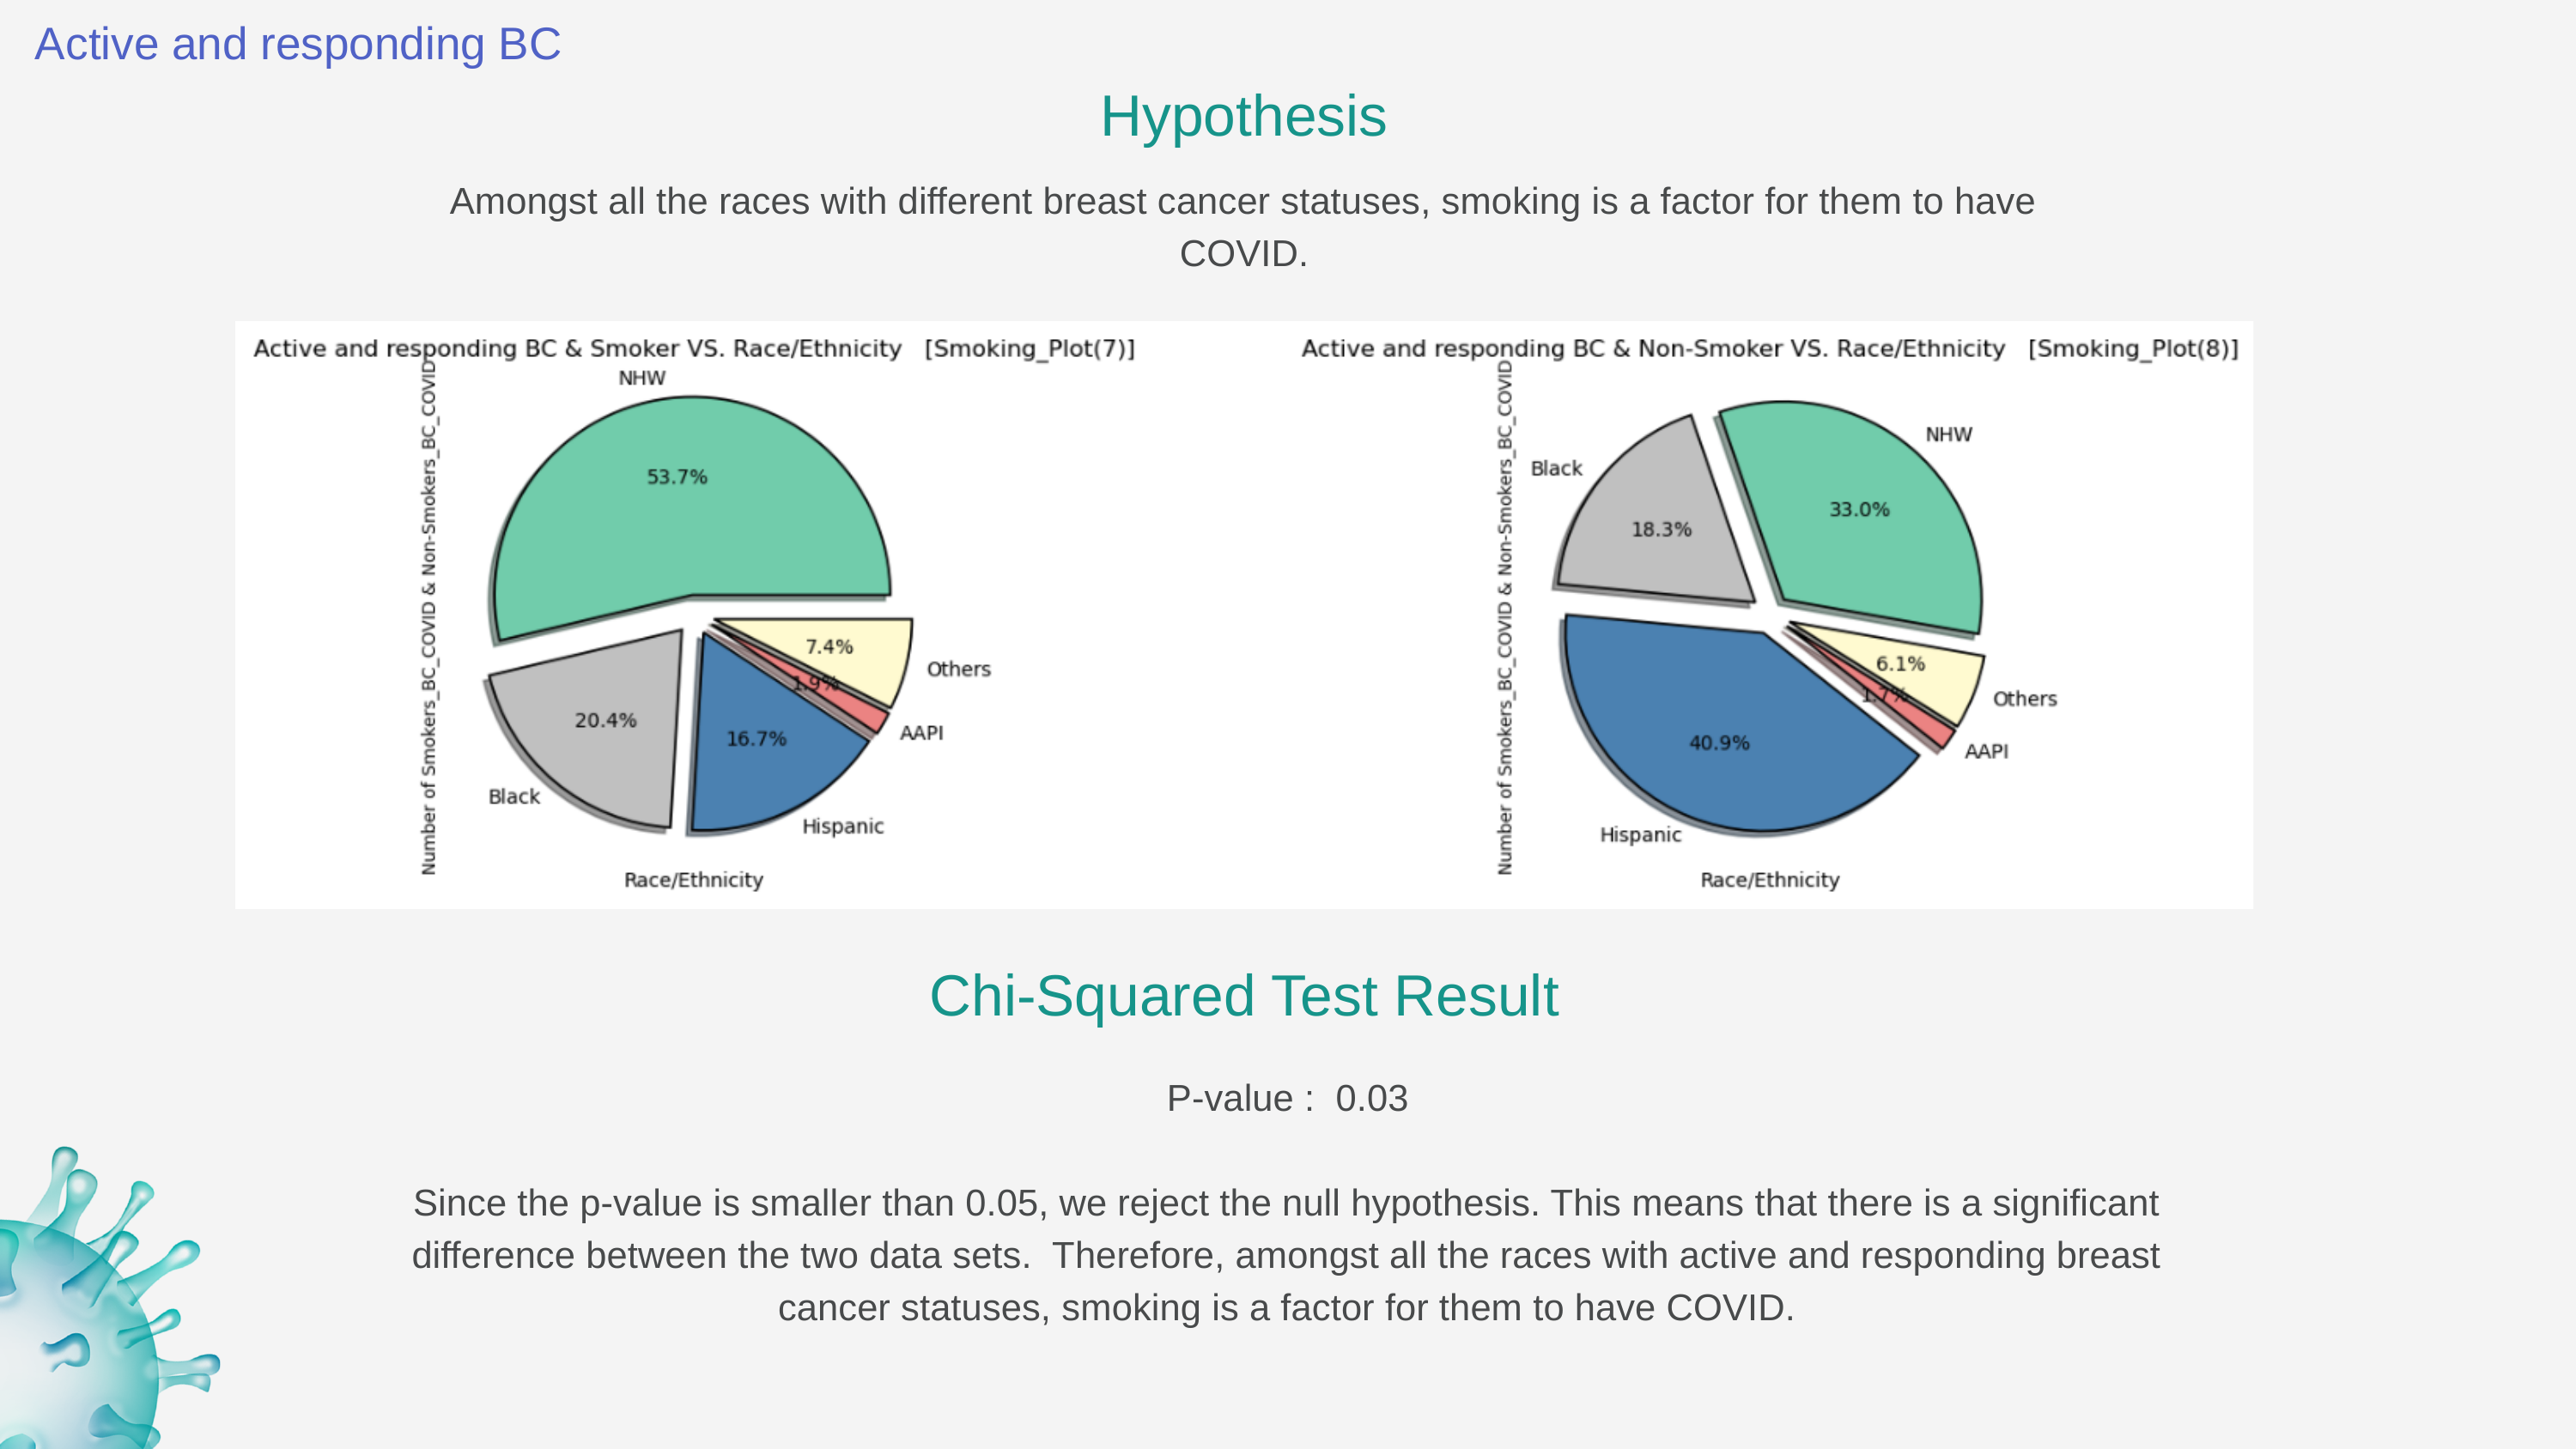

Active and responding BC
Hypothesis
Amongst all the races with different breast cancer statuses, smoking is a factor for them to have COVID.

Chi-Squared Test Result
P-value :  0.03

Since the p-value is smaller than 0.05, we reject the null hypothesis. This means that there is a significant difference between the two data sets.  Therefore, amongst all the races with active and responding breast cancer statuses, smoking is a factor for them to have COVID.